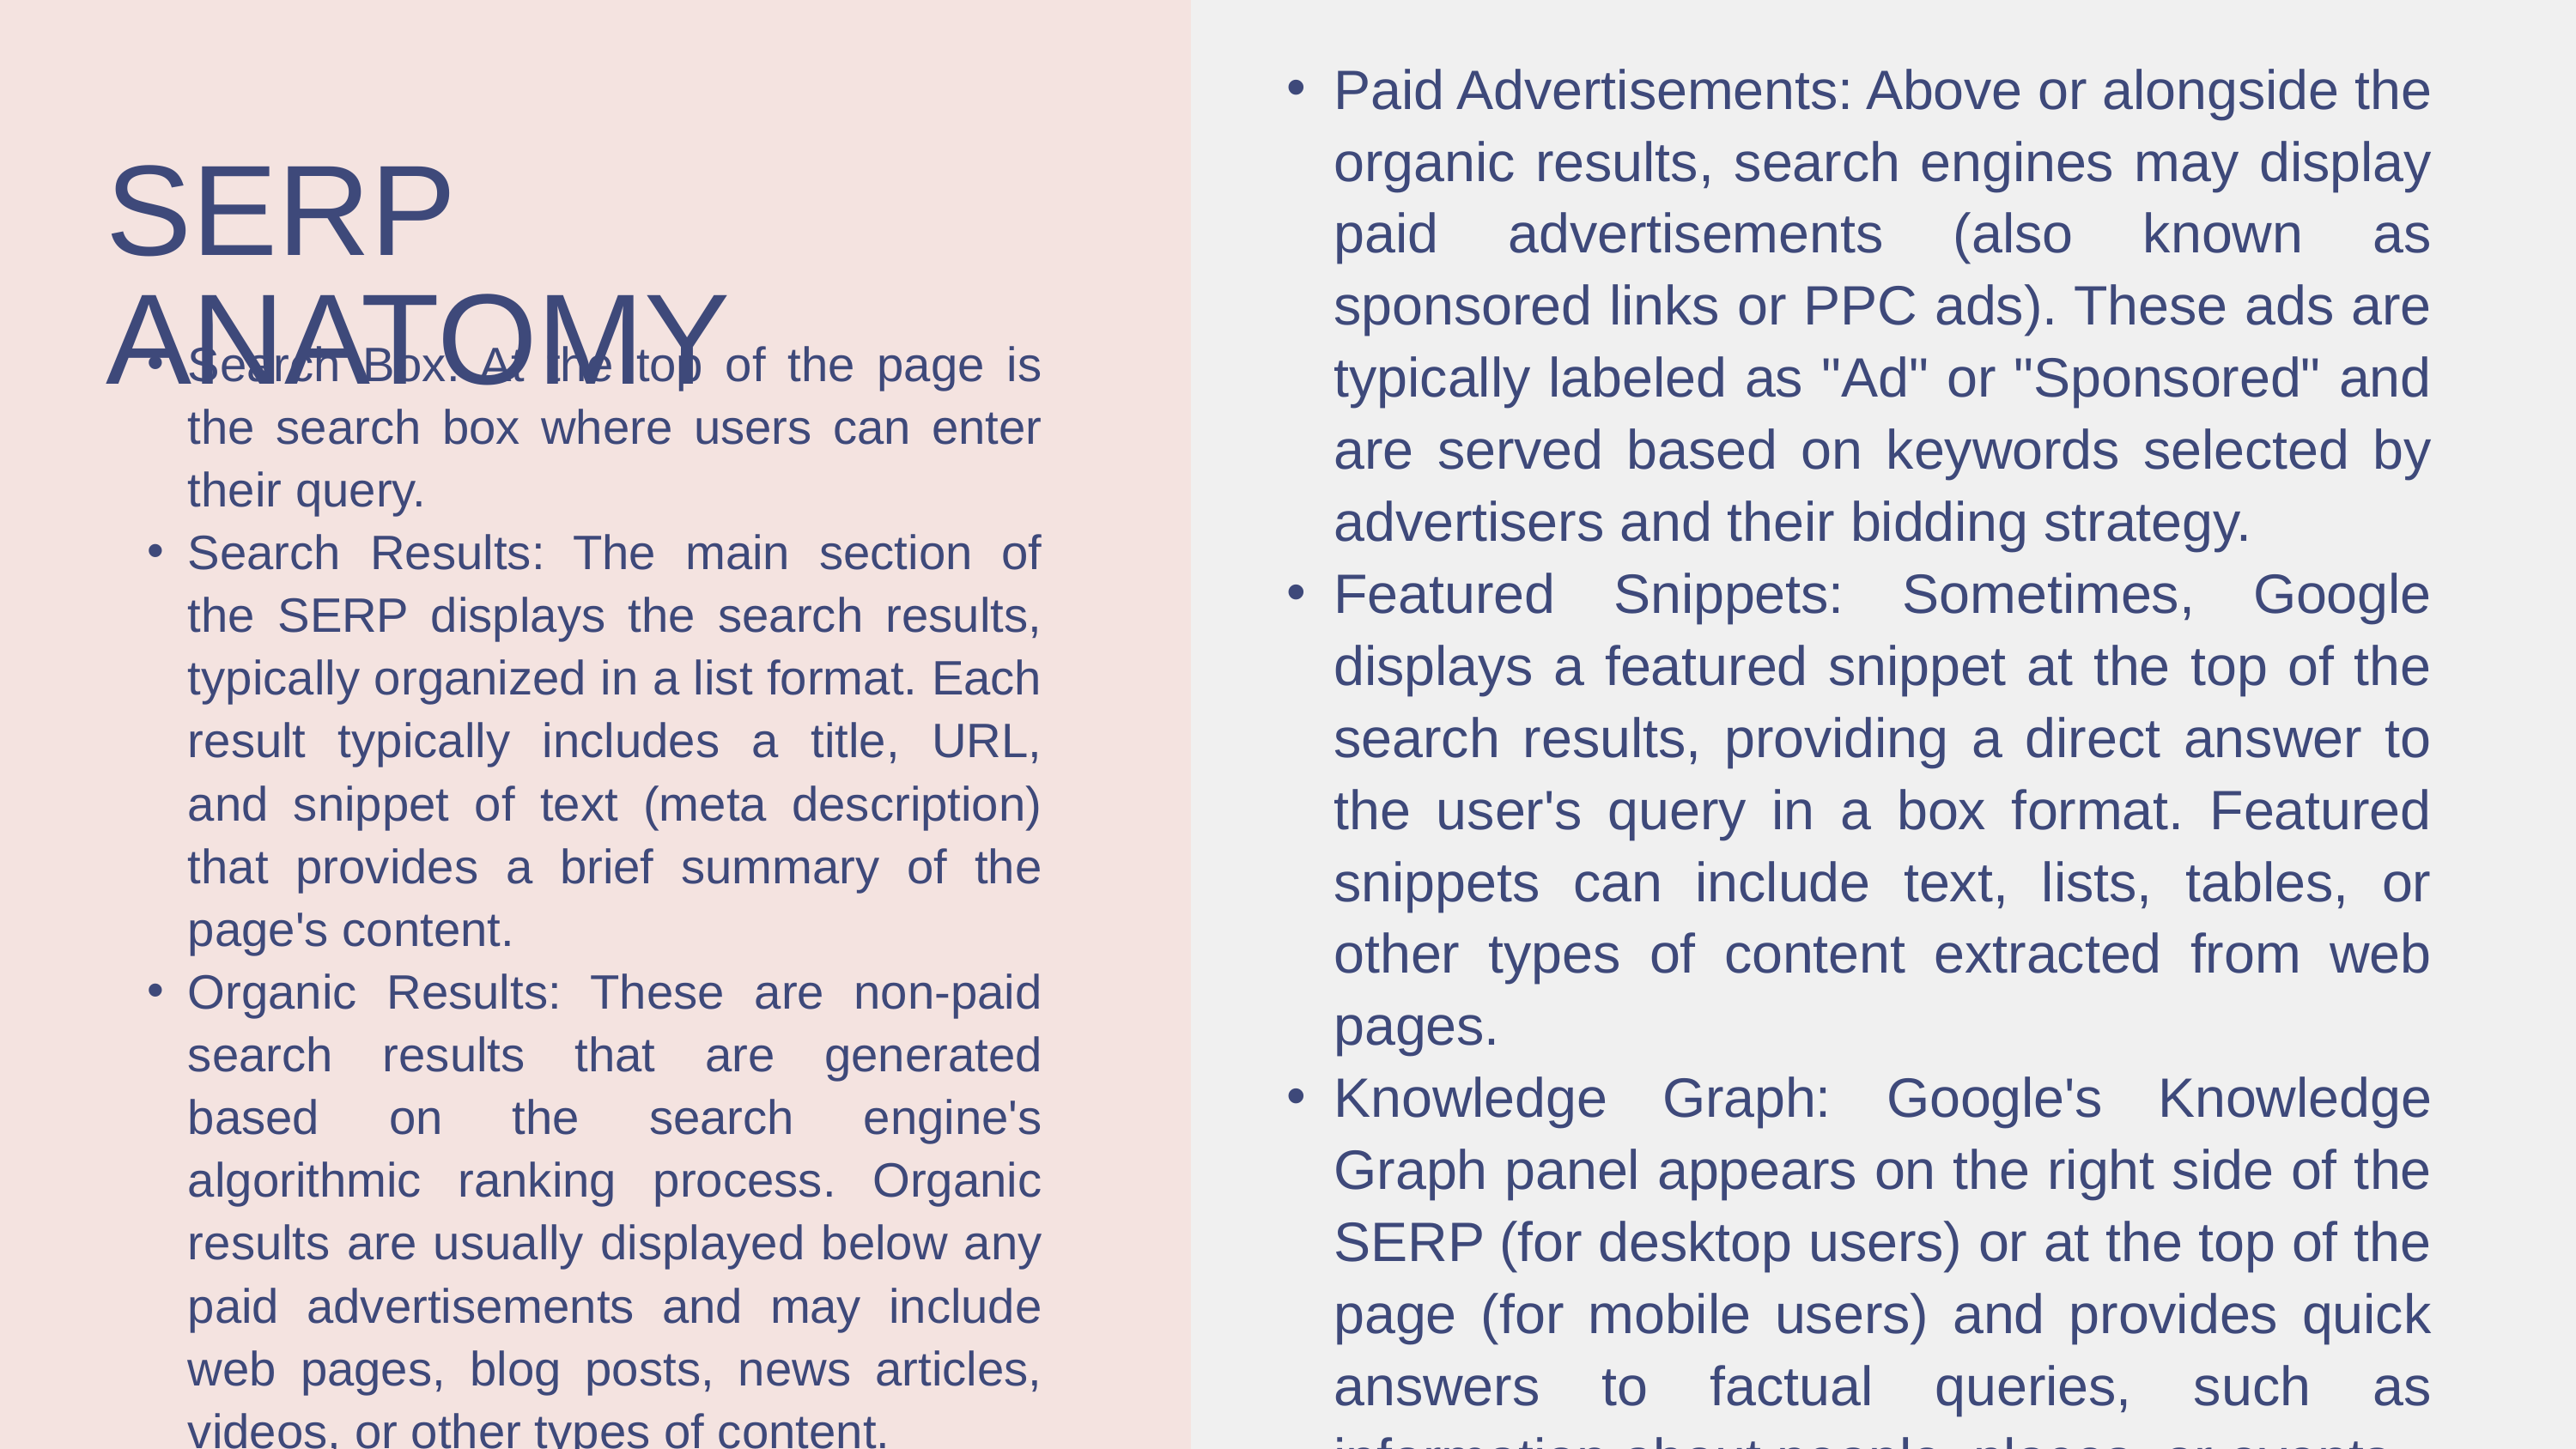

Paid Advertisements: Above or alongside the organic results, search engines may display paid advertisements (also known as sponsored links or PPC ads). These ads are typically labeled as "Ad" or "Sponsored" and are served based on keywords selected by advertisers and their bidding strategy.
Featured Snippets: Sometimes, Google displays a featured snippet at the top of the search results, providing a direct answer to the user's query in a box format. Featured snippets can include text, lists, tables, or other types of content extracted from web pages.
Knowledge Graph: Google's Knowledge Graph panel appears on the right side of the SERP (for desktop users) or at the top of the page (for mobile users) and provides quick answers to factual queries, such as information about people, places, or events.

SERP ANATOMY
Search Box: At the top of the page is the search box where users can enter their query.
Search Results: The main section of the SERP displays the search results, typically organized in a list format. Each result typically includes a title, URL, and snippet of text (meta description) that provides a brief summary of the page's content.
Organic Results: These are non-paid search results that are generated based on the search engine's algorithmic ranking process. Organic results are usually displayed below any paid advertisements and may include web pages, blog posts, news articles, videos, or other types of content.